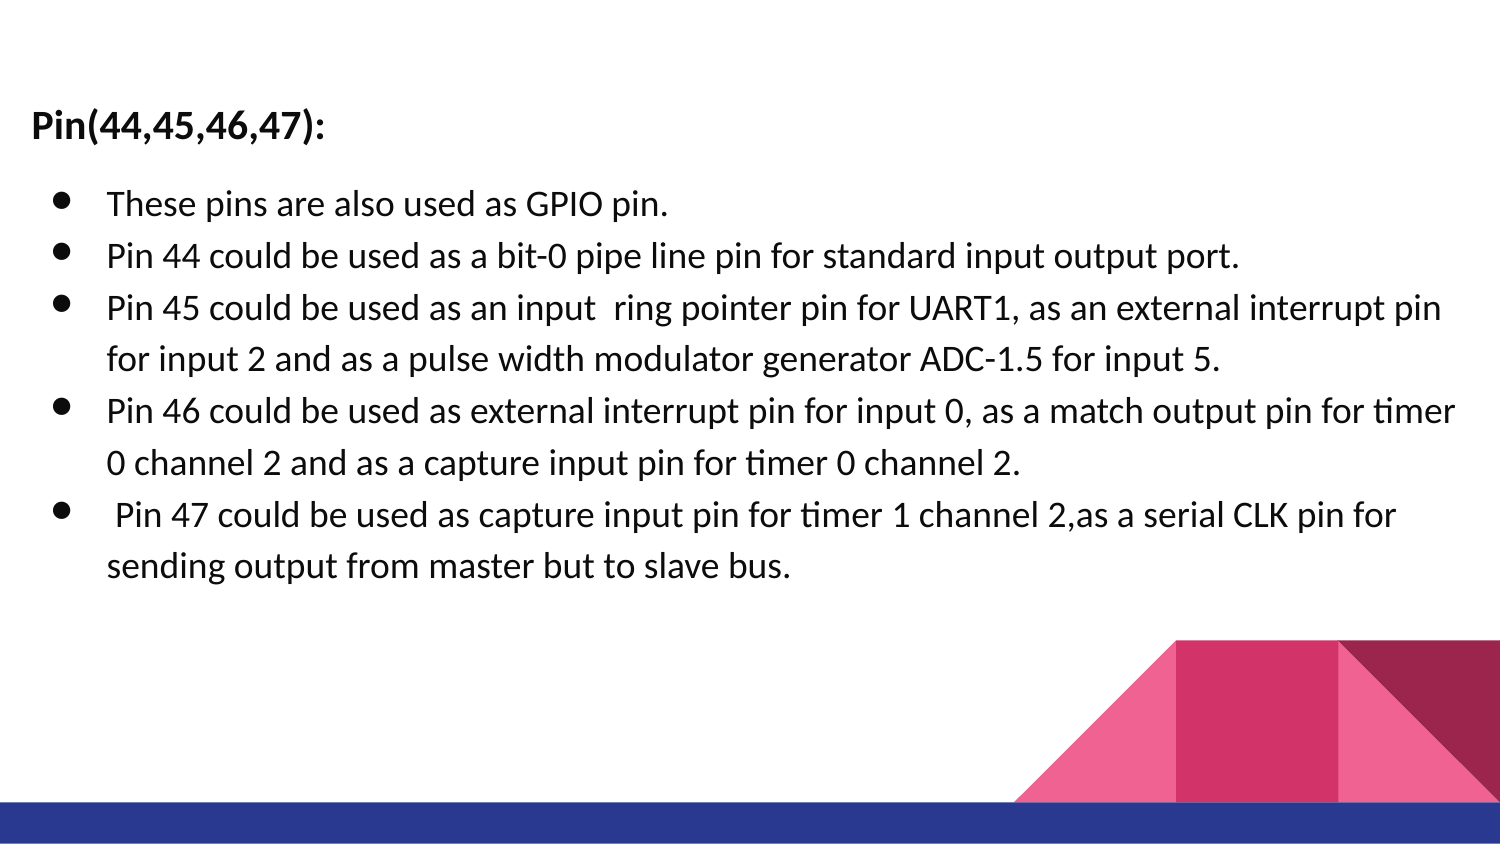

Pin(44,45,46,47):
These pins are also used as GPIO pin.
Pin 44 could be used as a bit-0 pipe line pin for standard input output port.
Pin 45 could be used as an input  ring pointer pin for UART1, as an external interrupt pin for input 2 and as a pulse width modulator generator ADC-1.5 for input 5.
Pin 46 could be used as external interrupt pin for input 0, as a match output pin for timer 0 channel 2 and as a capture input pin for timer 0 channel 2.
 Pin 47 could be used as capture input pin for timer 1 channel 2,as a serial CLK pin for sending output from master but to slave bus.